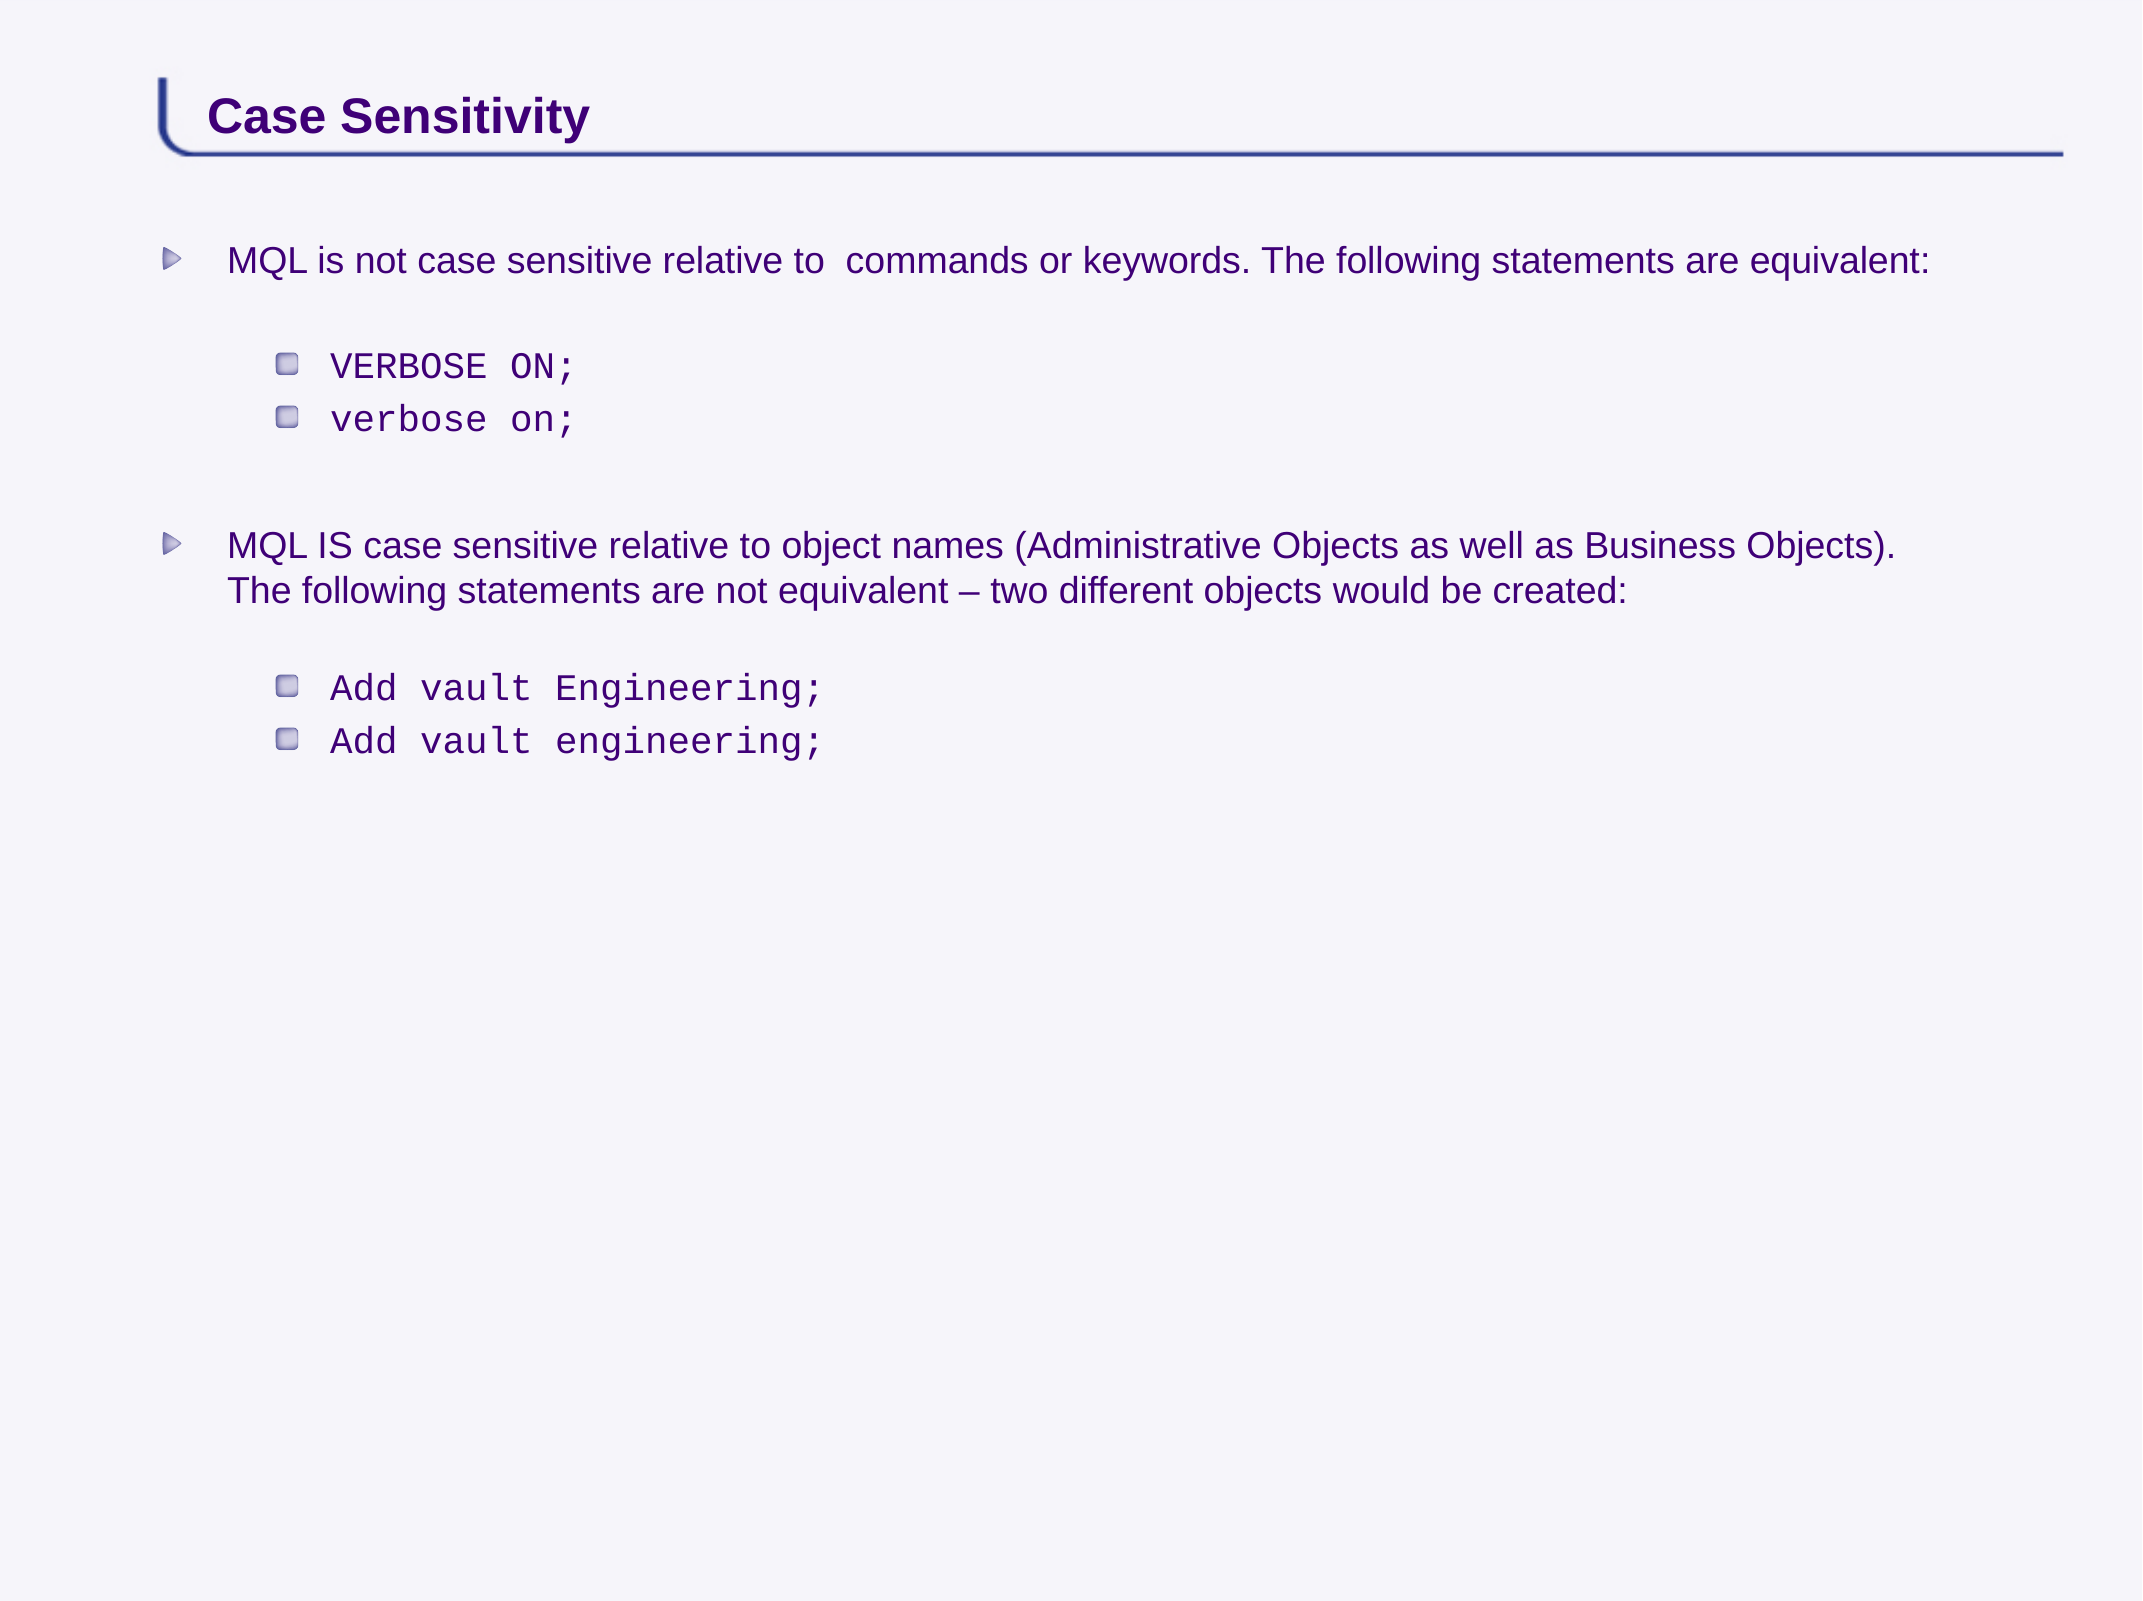

# Case Sensitivity
MQL is not case sensitive relative to  commands or keywords. The following statements are equivalent:

VERBOSE ON;
verbose on;

MQL IS case sensitive relative to object names (Administrative Objects as well as Business Objects).
The following statements are not equivalent – two different objects would be created:
Add vault Engineering;
Add vault engineering;